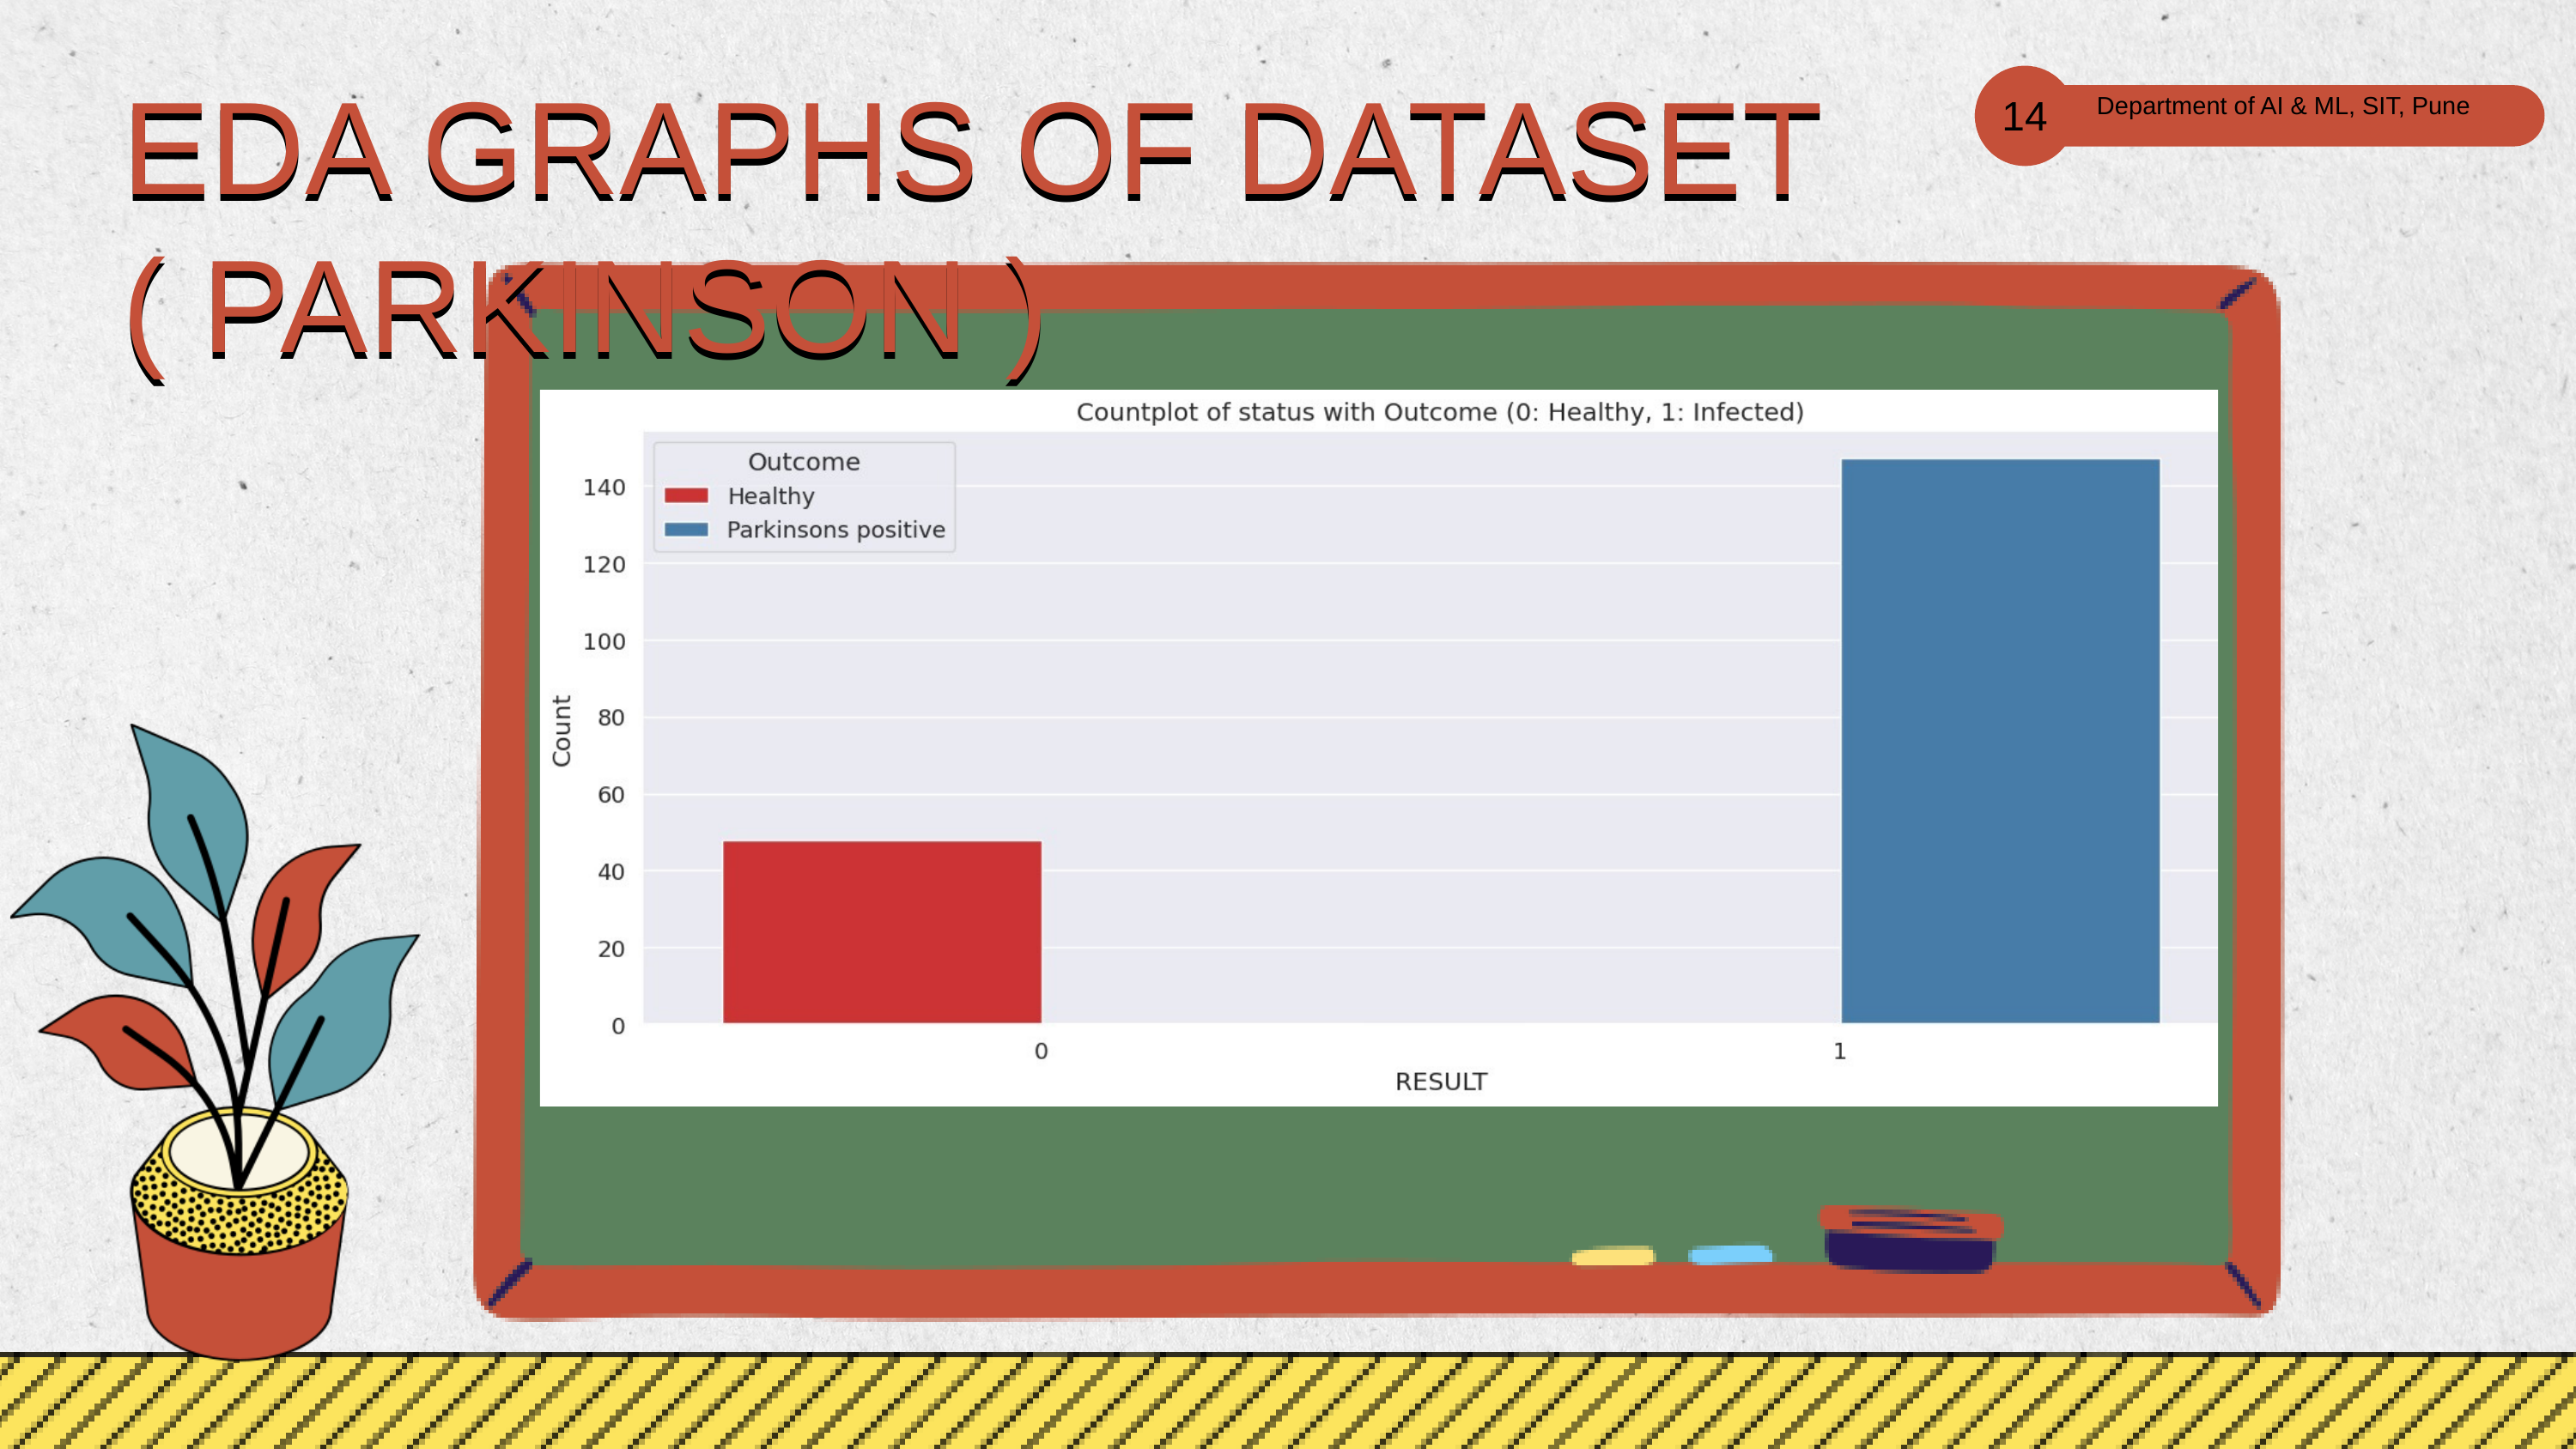

EDA GRAPHS OF DATASET ( PARKINSON )

14

       Department of AI & ML, SIT, Pune
EDA GRAPHS OF DATASET ( PARKINSON )